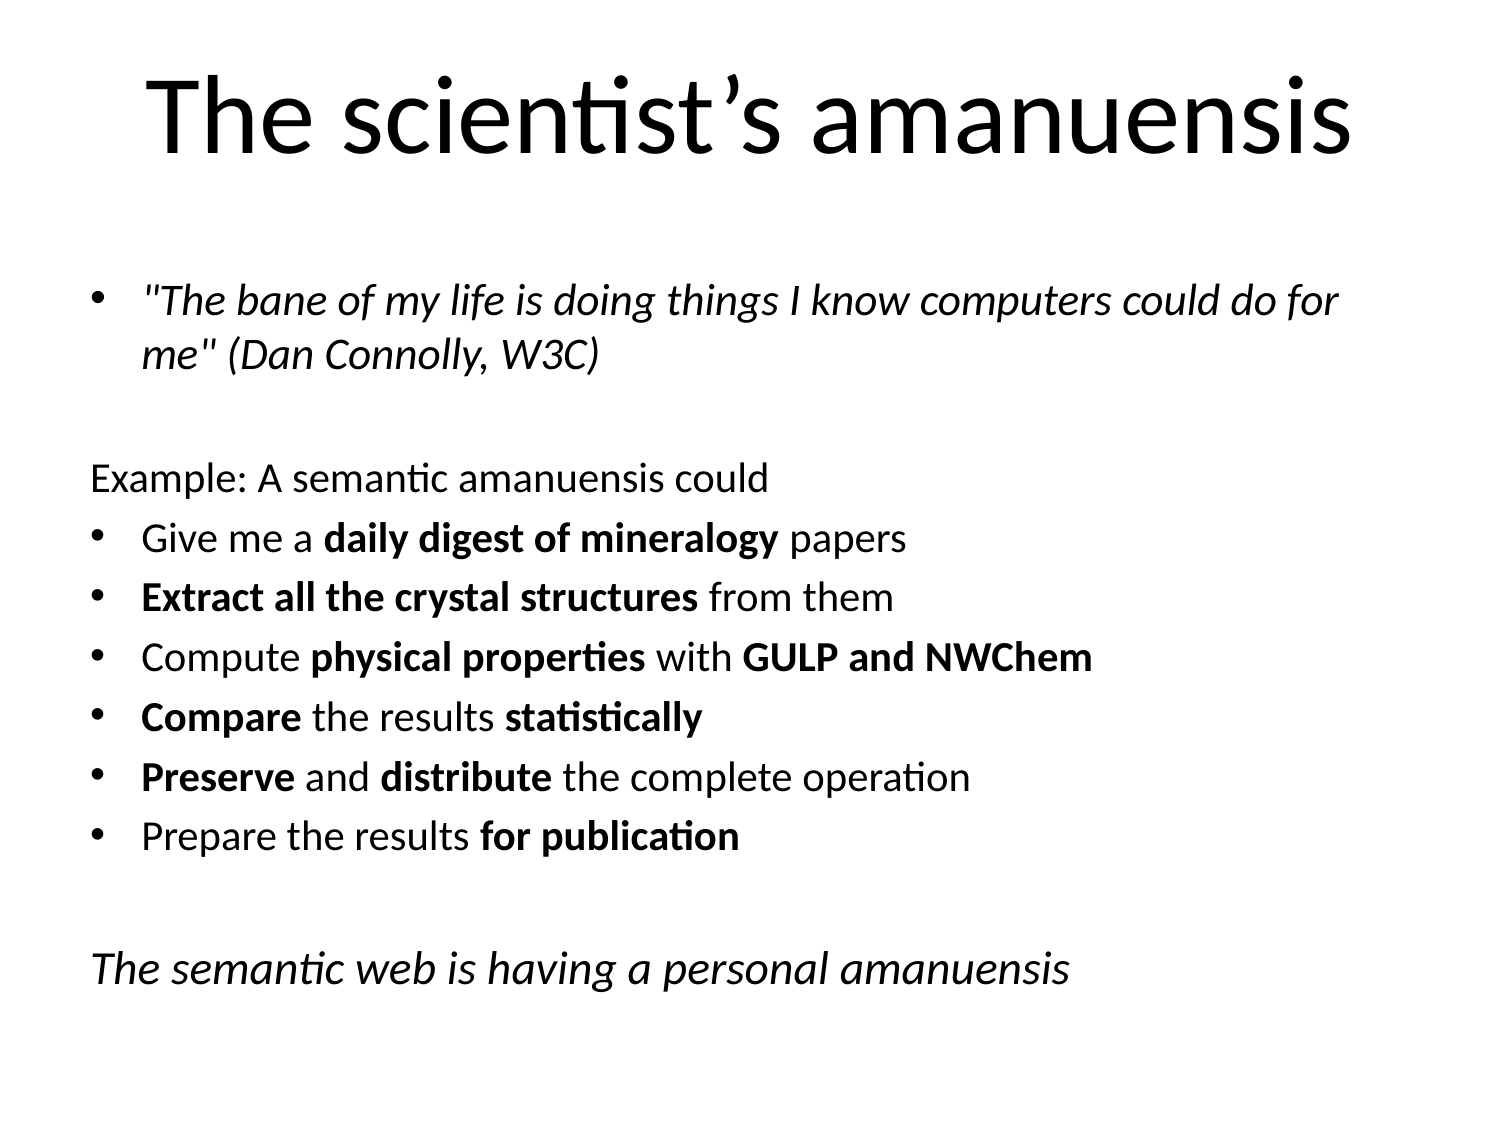

# The scientist’s amanuensis
"The bane of my life is doing things I know computers could do for me" (Dan Connolly, W3C)

Example: A semantic amanuensis could
Give me a daily digest of mineralogy papers
Extract all the crystal structures from them
Compute physical properties with GULP and NWChem
Compare the results statistically
Preserve and distribute the complete operation
Prepare the results for publication

The semantic web is having a personal amanuensis